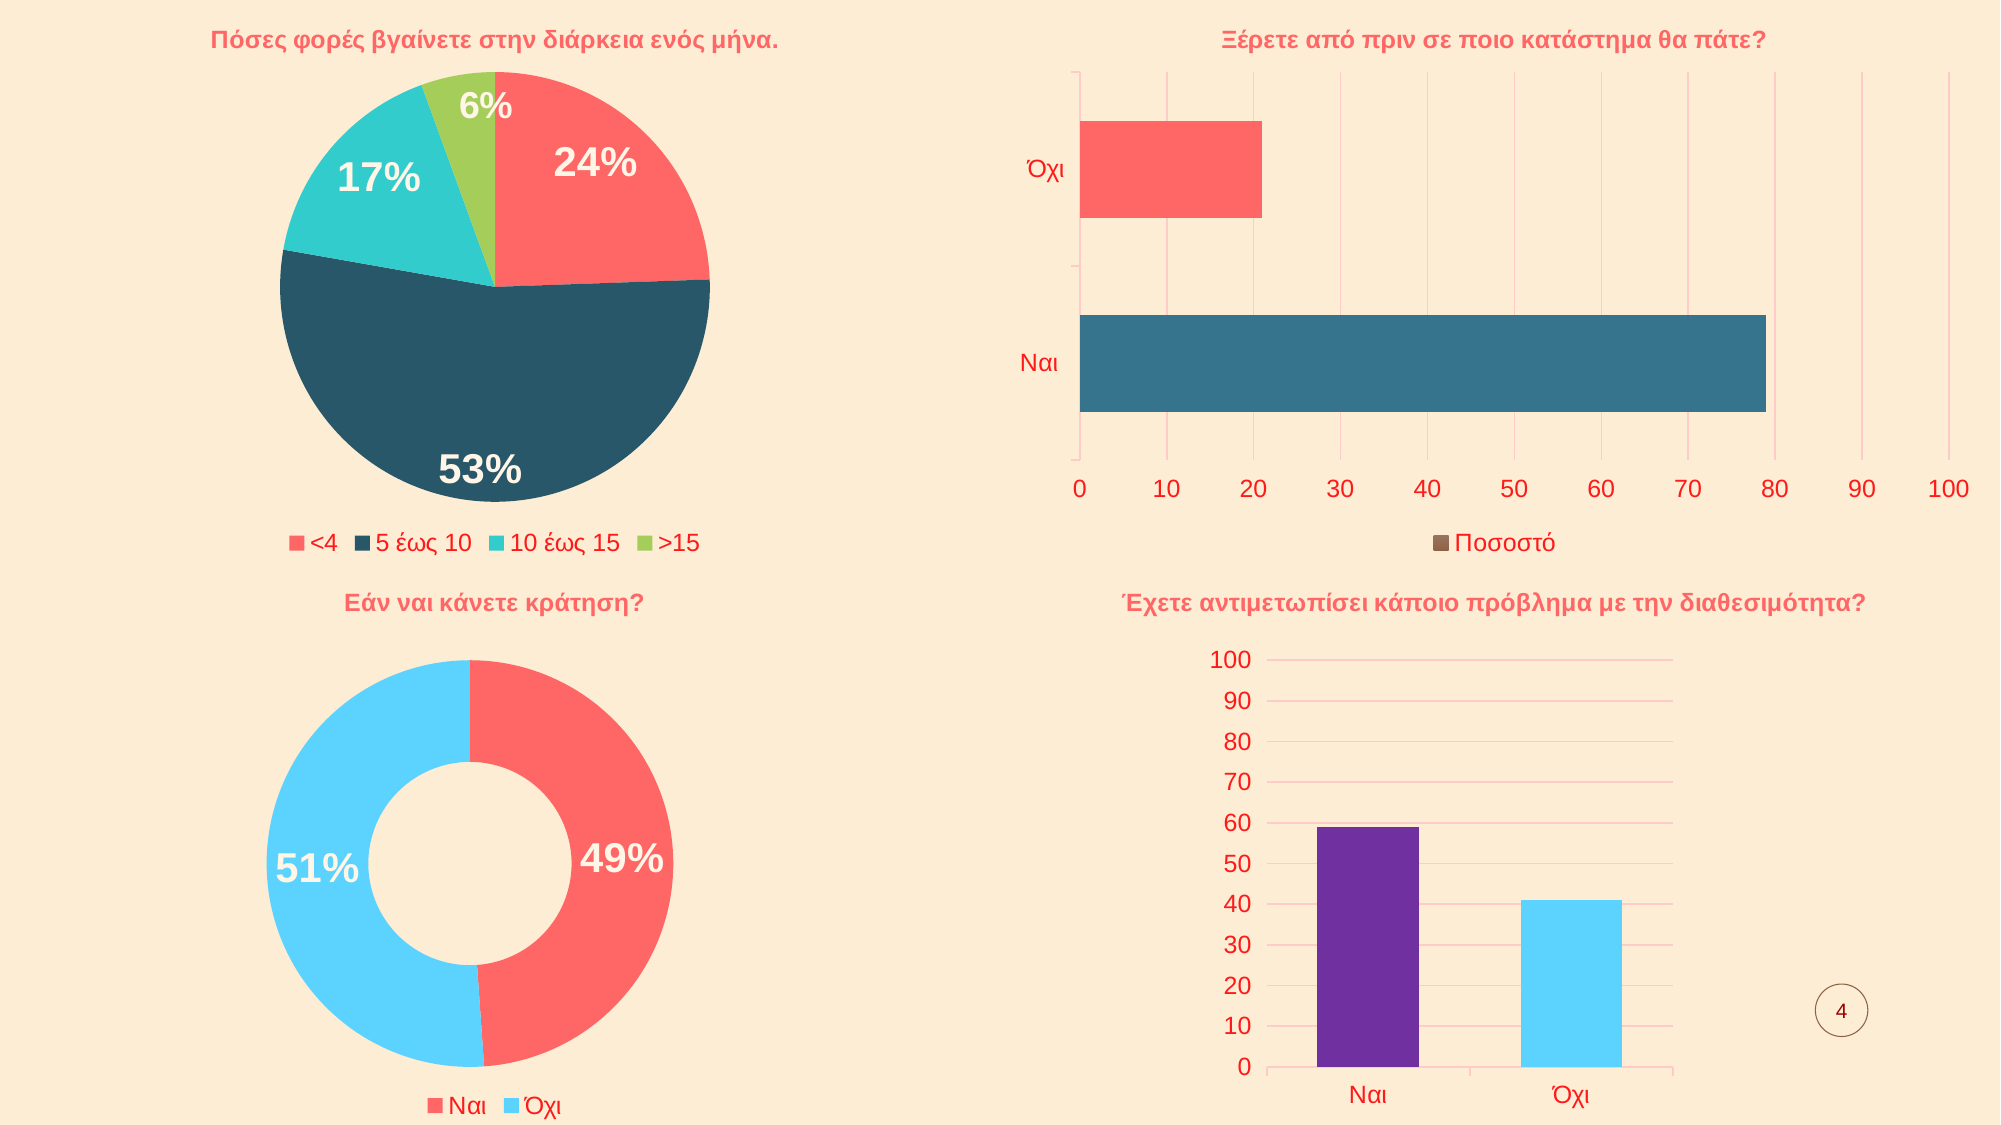

### Chart: Ξέρετε από πριν σε ποιο κατάστημα θα πάτε?

| Category | Ποσοστό |
|---|---|
| Ναι  | 79.0 |
| Όχι | 21.0 |

### Chart: Πόσες φορές βγαίνετε στην διάρκεια ενός μήνα.

| Category | Πωλήσεις |
|---|---|
| <4 | 22.0 |
| 5 έως 10 | 48.0 |
| 10 έως 15 | 15.0 |
| >15 | 5.0 |

### Chart: Έχετε αντιμετωπίσει κάποιο πρόβλημα με την διαθεσιμότητα?

| Category | Πωλήσεις |
|---|---|
| Ναι | 59.0 |
| Όχι | 41.0 |

### Chart: Εάν ναι κάνετε κράτηση?

| Category | Πωλήσεις |
|---|---|
| Ναι | 44.0 |
| Όχι | 46.0 |
4